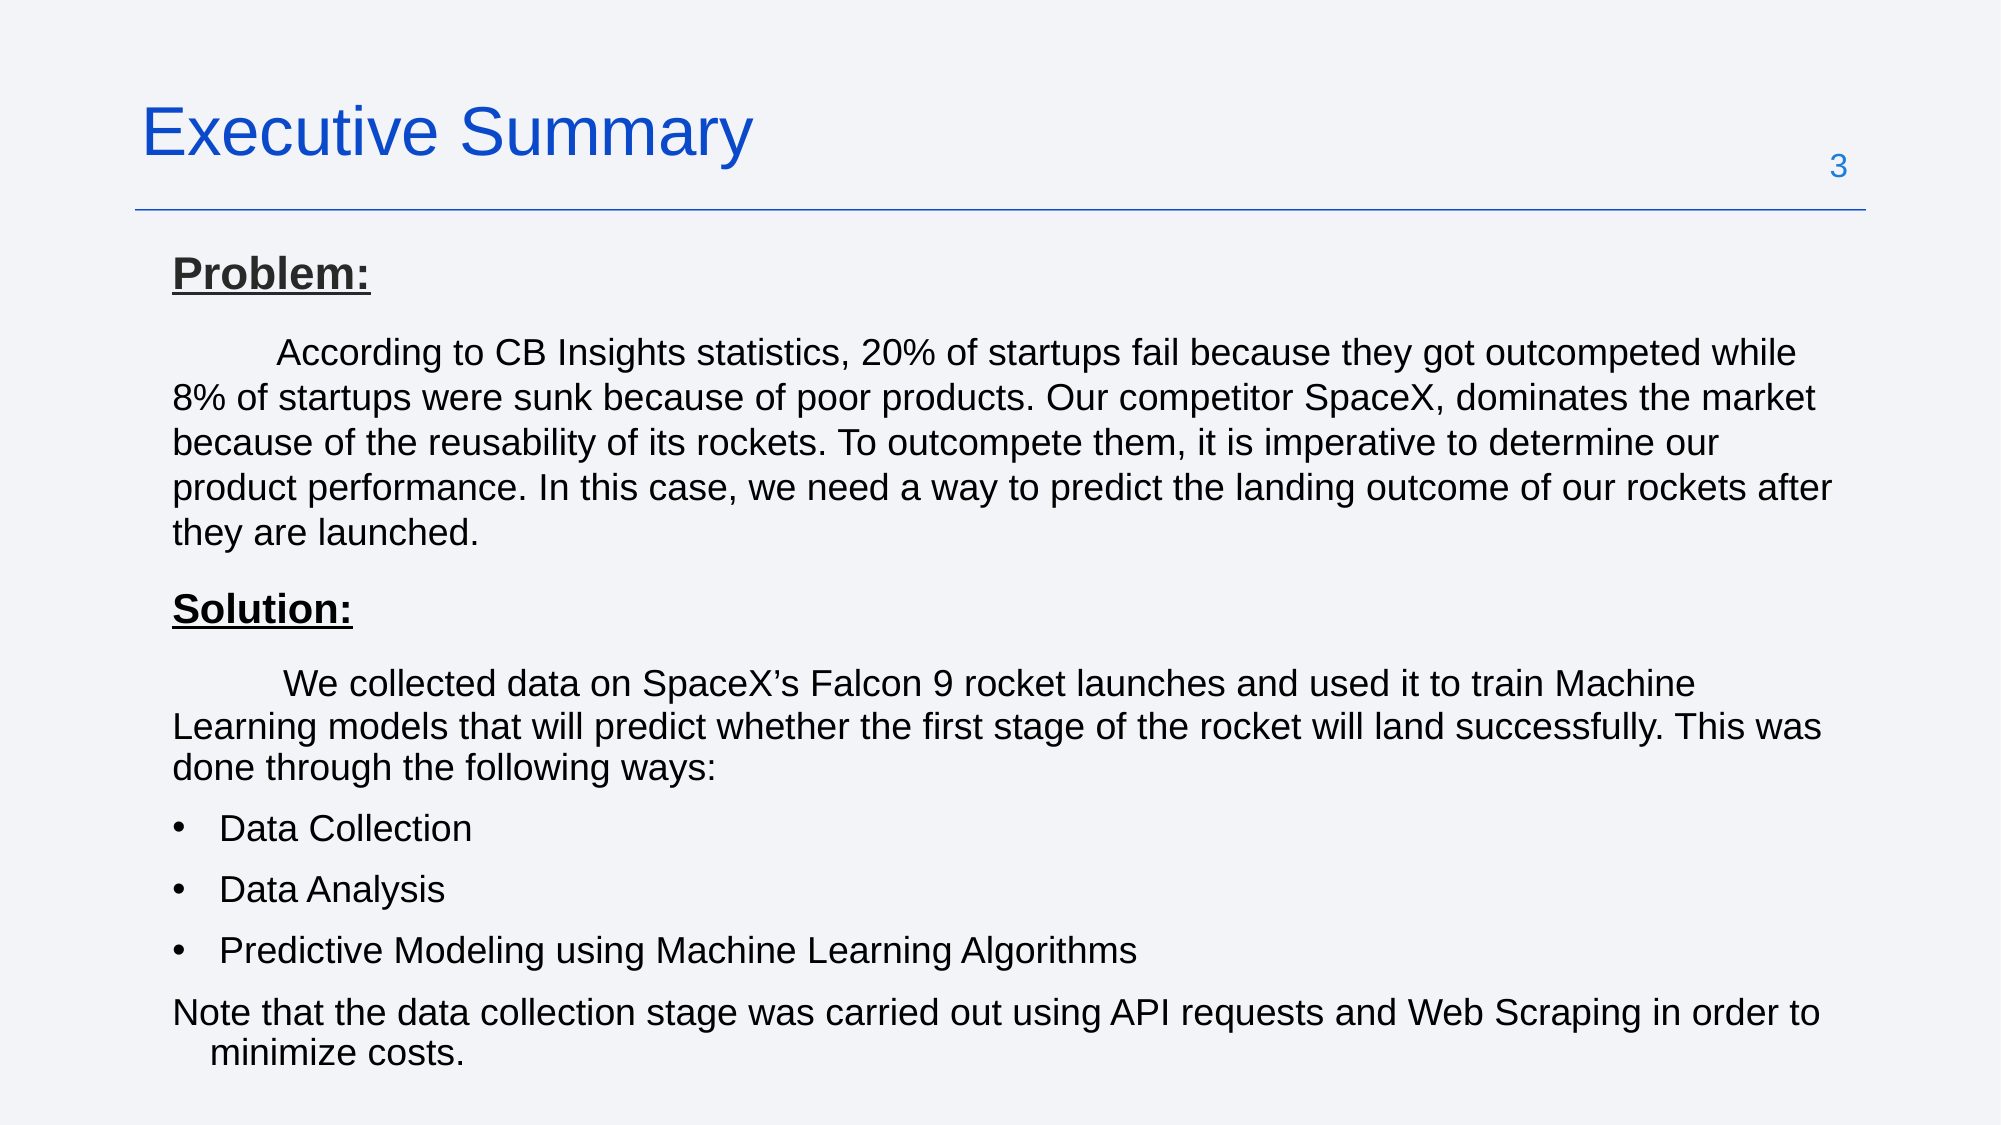

Executive Summary
3
Problem:
           According to CB Insights statistics, 20% of startups fail because they got outcompeted while 8% of startups were sunk because of poor products. Our competitor SpaceX, dominates the market because of the reusability of its rockets. To outcompete them, it is imperative to determine our product performance. In this case, we need a way to predict the landing outcome of our rockets after they are launched.
Solution:
         We collected data on SpaceX’s Falcon 9 rocket launches and used it to train Machine Learning models that will predict whether the first stage of the rocket will land successfully. This was done through the following ways:
Data Collection
Data Analysis
Predictive Modeling using Machine Learning Algorithms
Note that the data collection stage was carried out using API requests and Web Scraping in order to minimize costs.